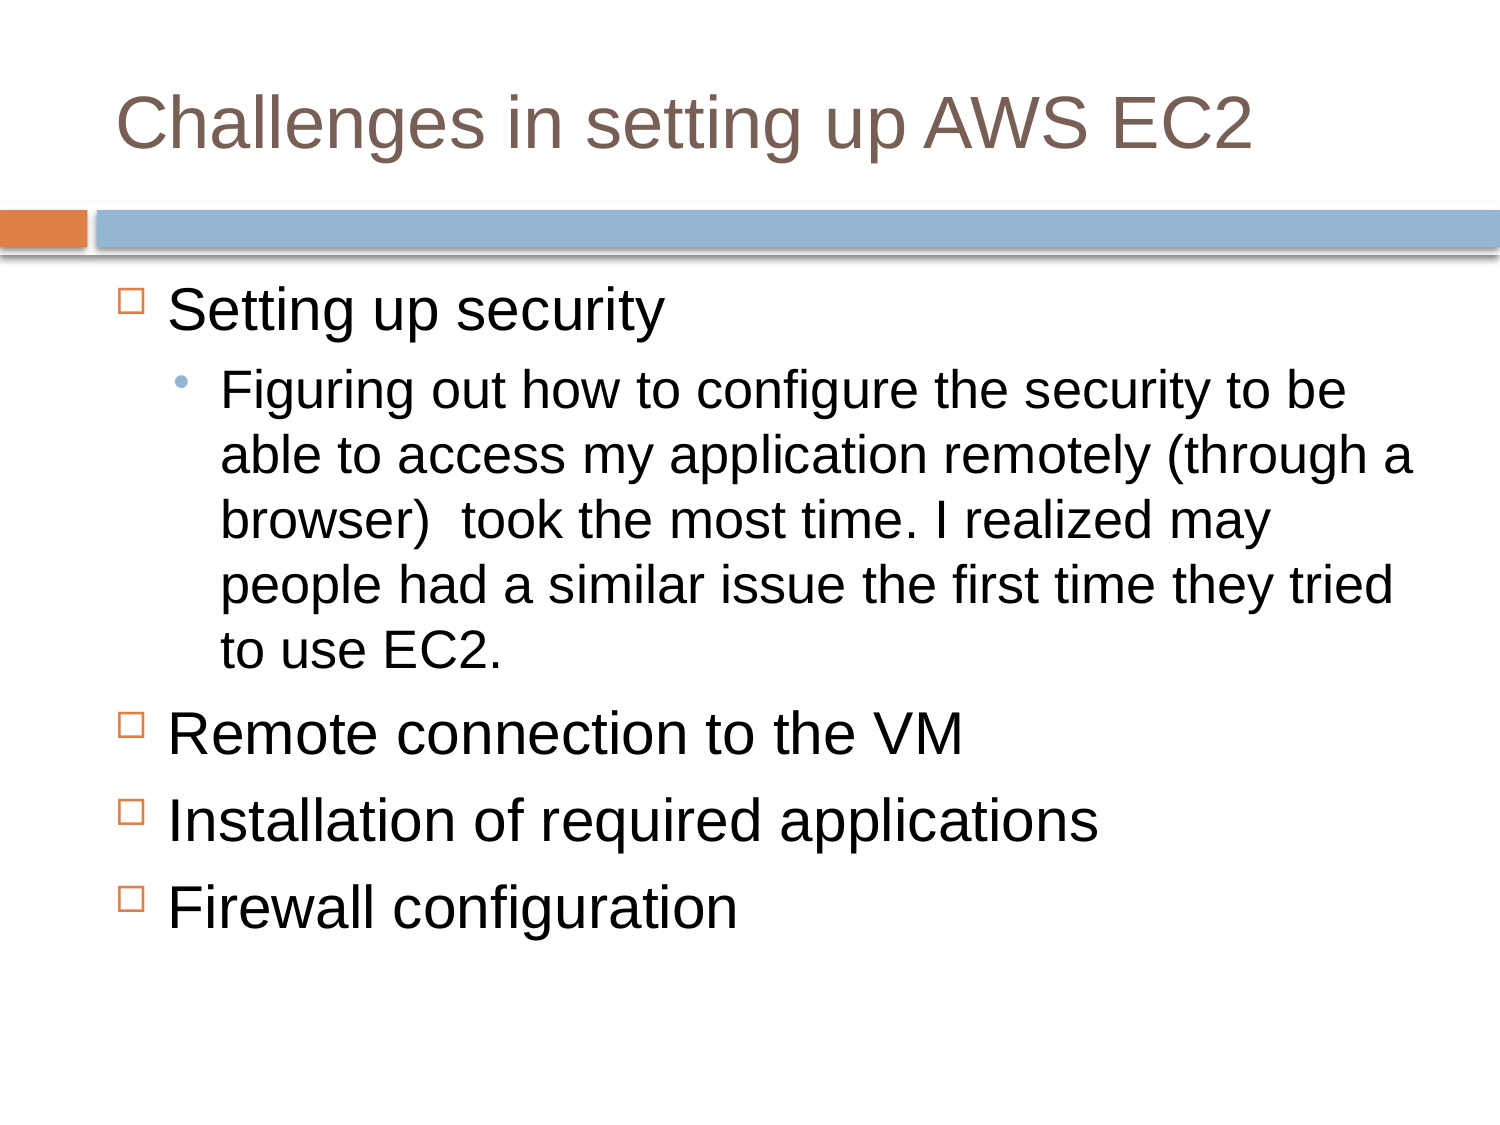

# Challenges in setting up AWS EC2
Setting up security
Figuring out how to configure the security to be able to access my application remotely (through a browser)  took the most time. I realized may people had a similar issue the first time they tried to use EC2.
Remote connection to the VM
Installation of required applications
Firewall configuration